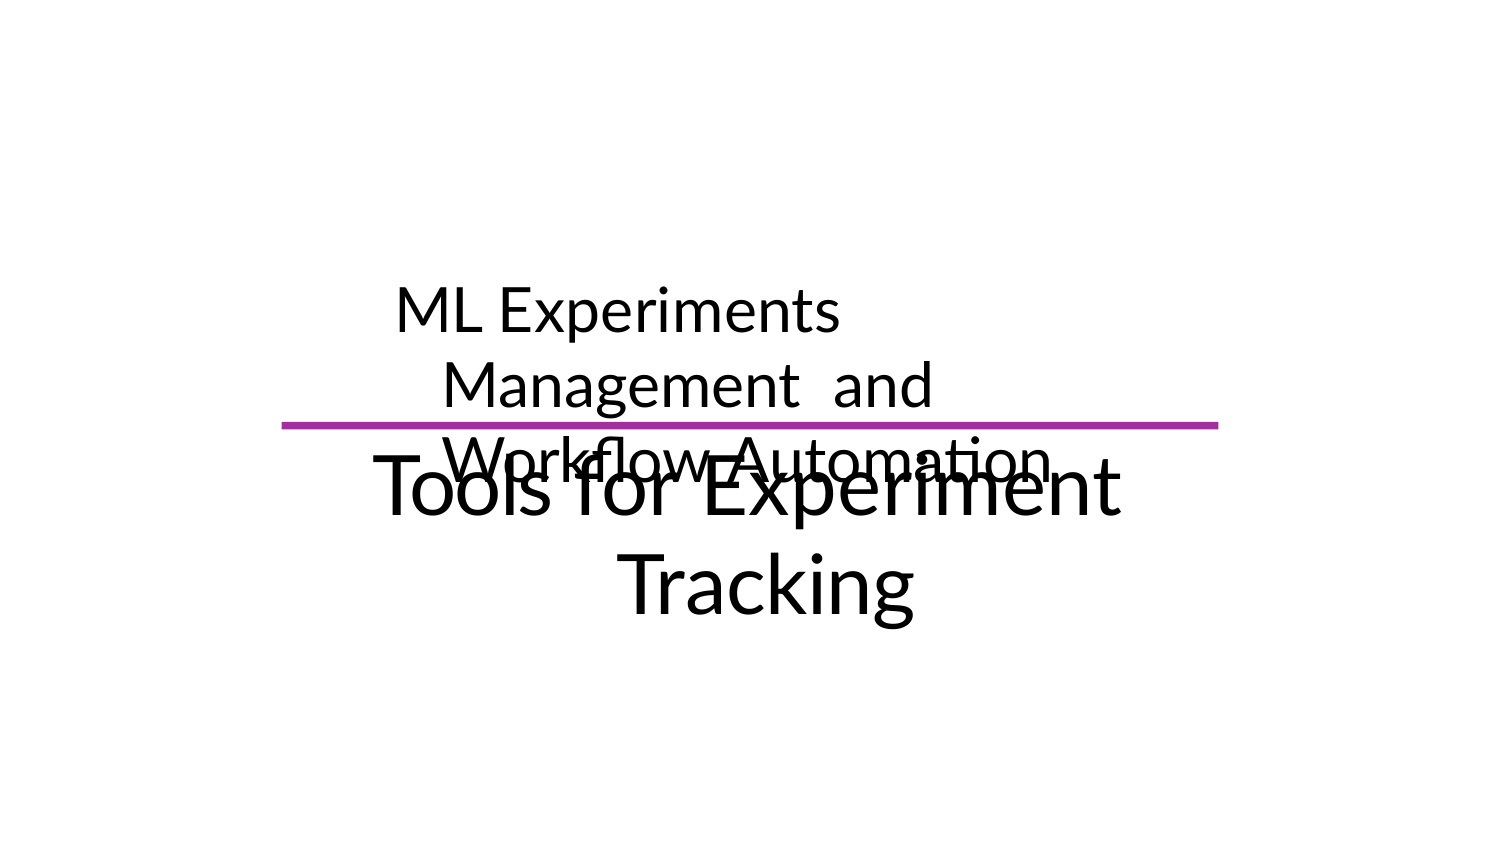

ML Experiments Management  and Workﬂow Automation

Tools for Experiment  Tracking